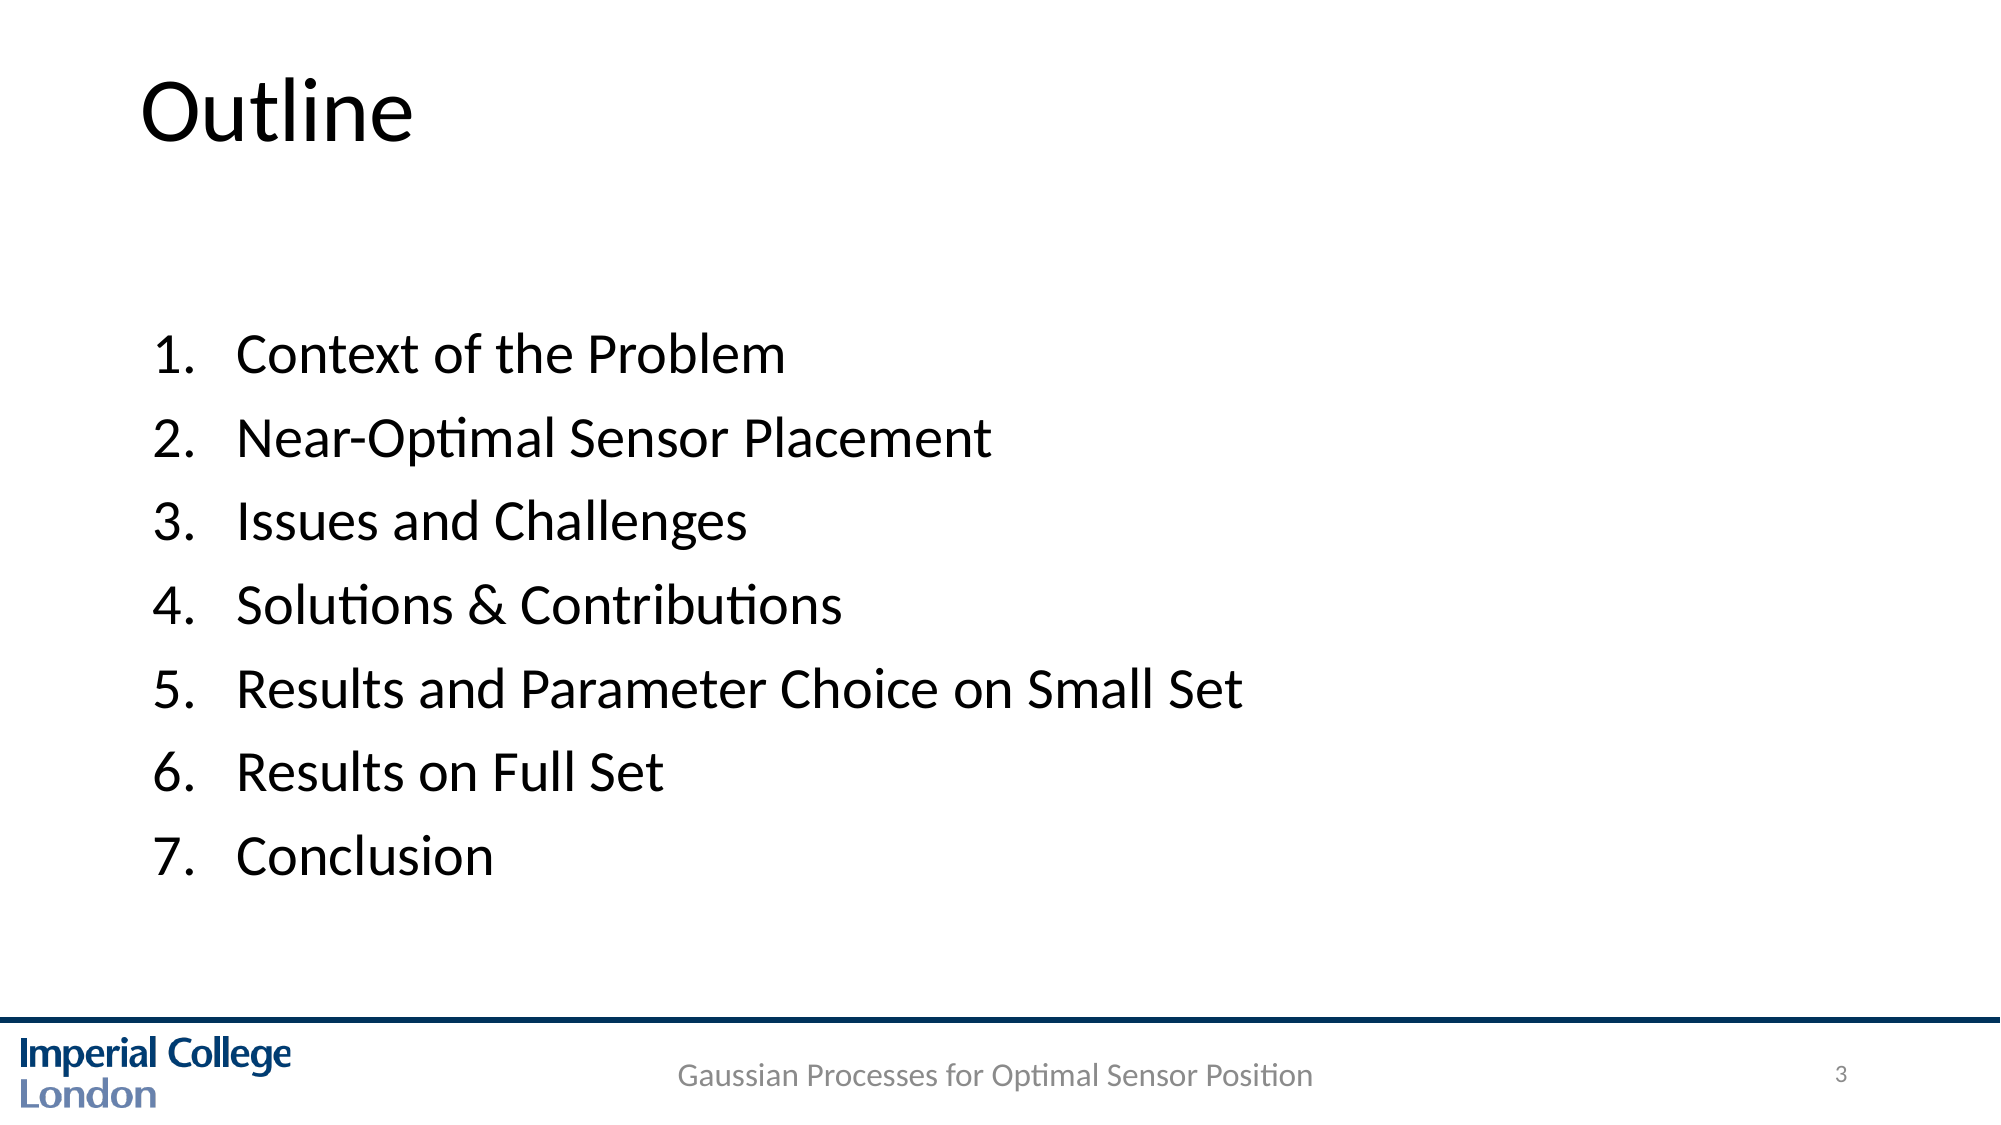

# Outline
Context of the Problem
Near-Optimal Sensor Placement
Issues and Challenges
Solutions & Contributions
Results and Parameter Choice on Small Set
Results on Full Set
Conclusion
Gaussian Processes for Optimal Sensor Position
3